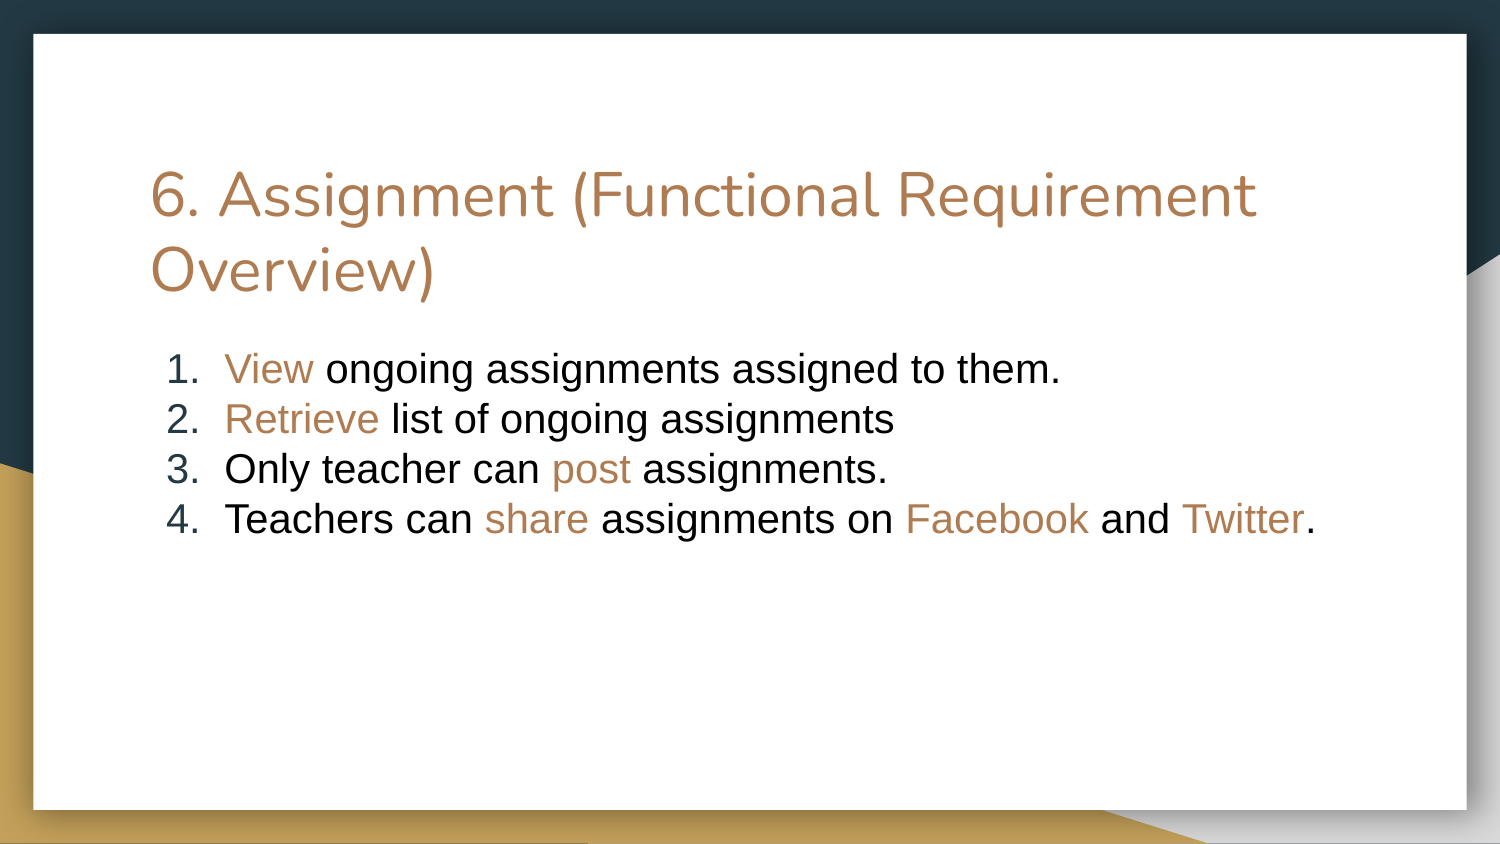

# 6. Assignment (Functional Requirement Overview)
View ongoing assignments assigned to them.
Retrieve list of ongoing assignments
Only teacher can post assignments.
Teachers can share assignments on Facebook and Twitter.